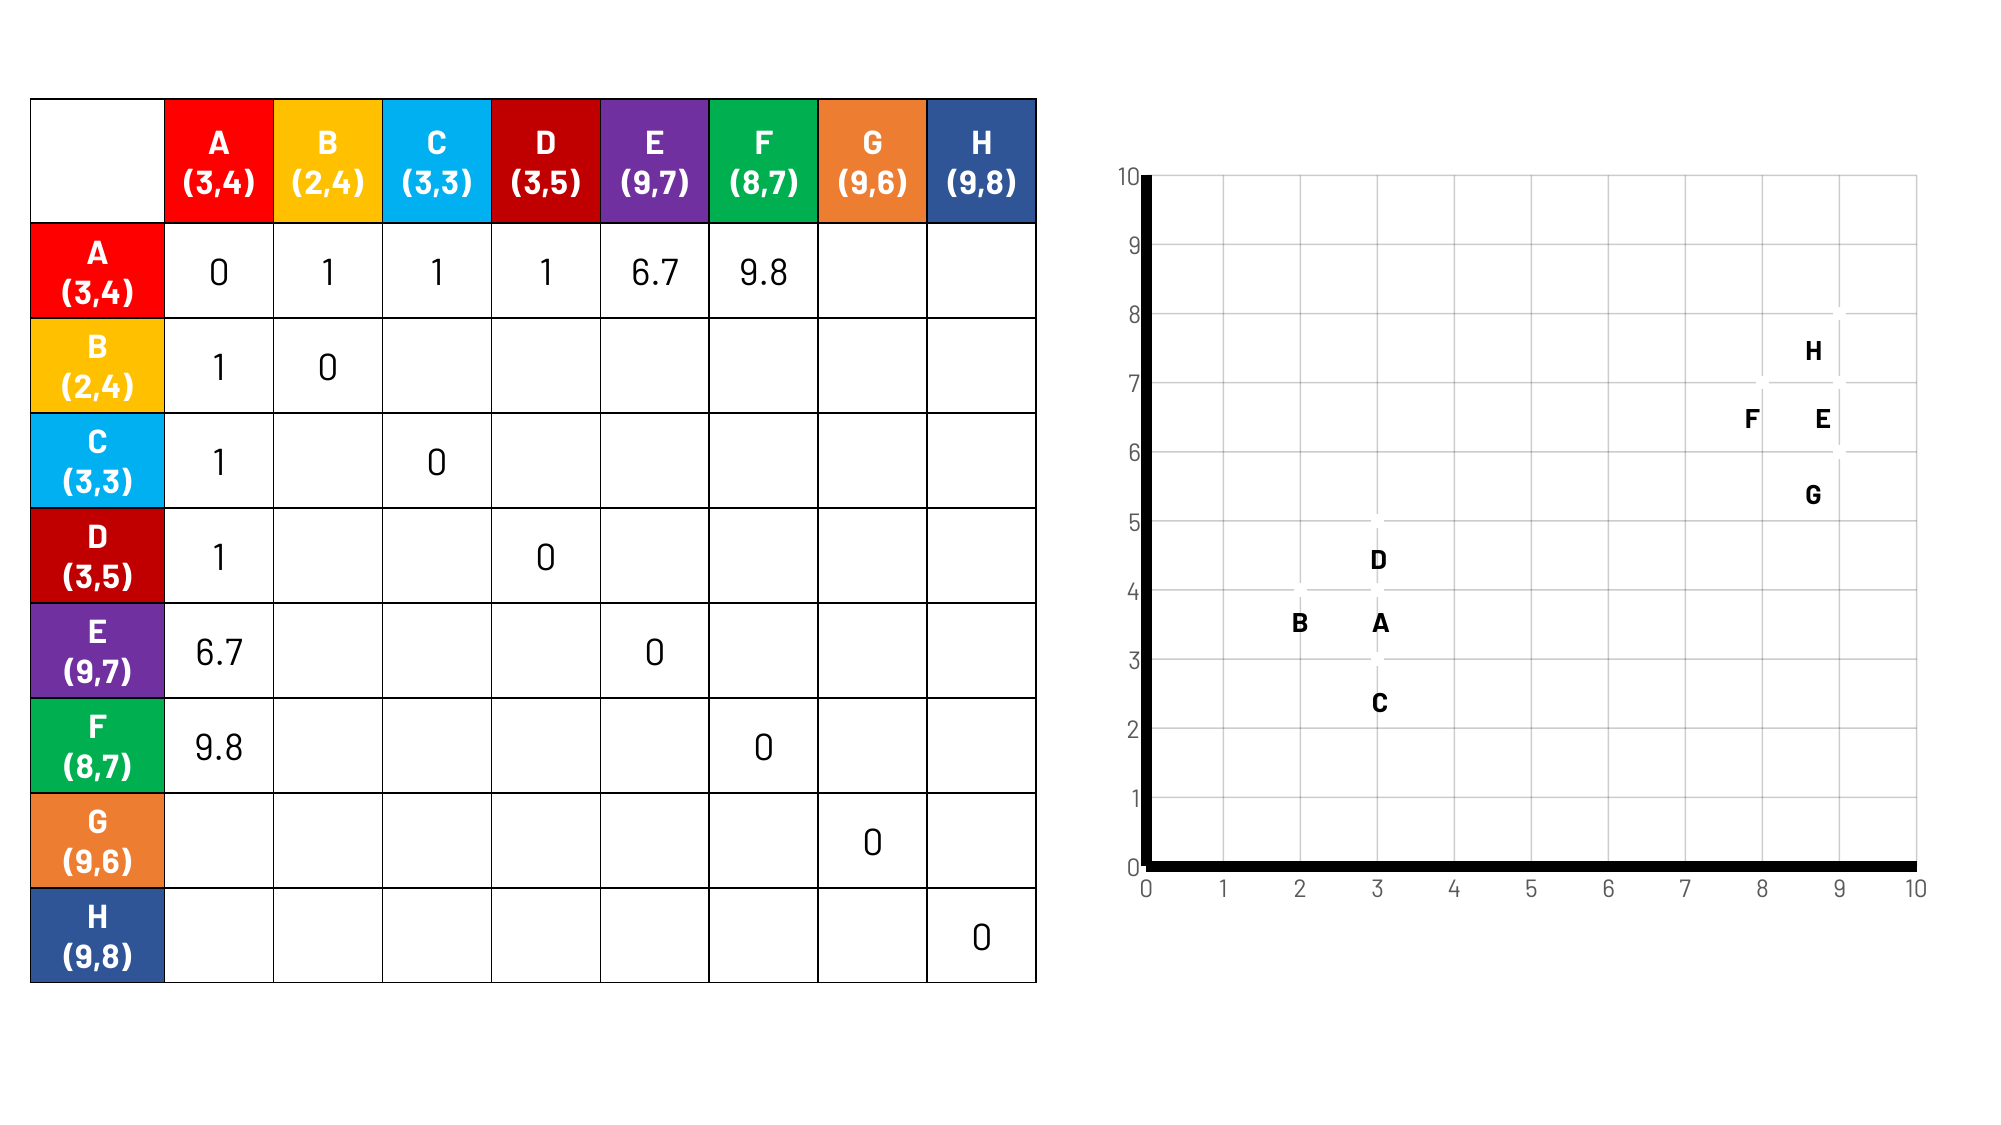

|  | A (3,4) | B (2,4) | C (3,3) | D (3,5) | E (9,7) | F (8,7) | G (9,6) | H (9,8) |
| --- | --- | --- | --- | --- | --- | --- | --- | --- |
| A (3,4) | 0 | 1 | 1 | 1 | 6.7 | 9.8 |  |  |
| B (2,4) | 1 | 0 |  |  |  |  |  |  |
| C (3,3) | 1 |  | 0 |  |  |  |  |  |
| D (3,5) | 1 |  |  | 0 |  |  |  |  |
| E (9,7) | 6.7 |  |  |  | 0 |  |  |  |
| F (8,7) | 9.8 |  |  |  |  | 0 |  |  |
| G (9,6) |  |  |  |  |  |  | 0 |  |
| H (9,8) |  |  |  |  |  |  |  | 0 |

### Chart

| Category | Y-Values |
|---|---|
F
E
D
B
A
C